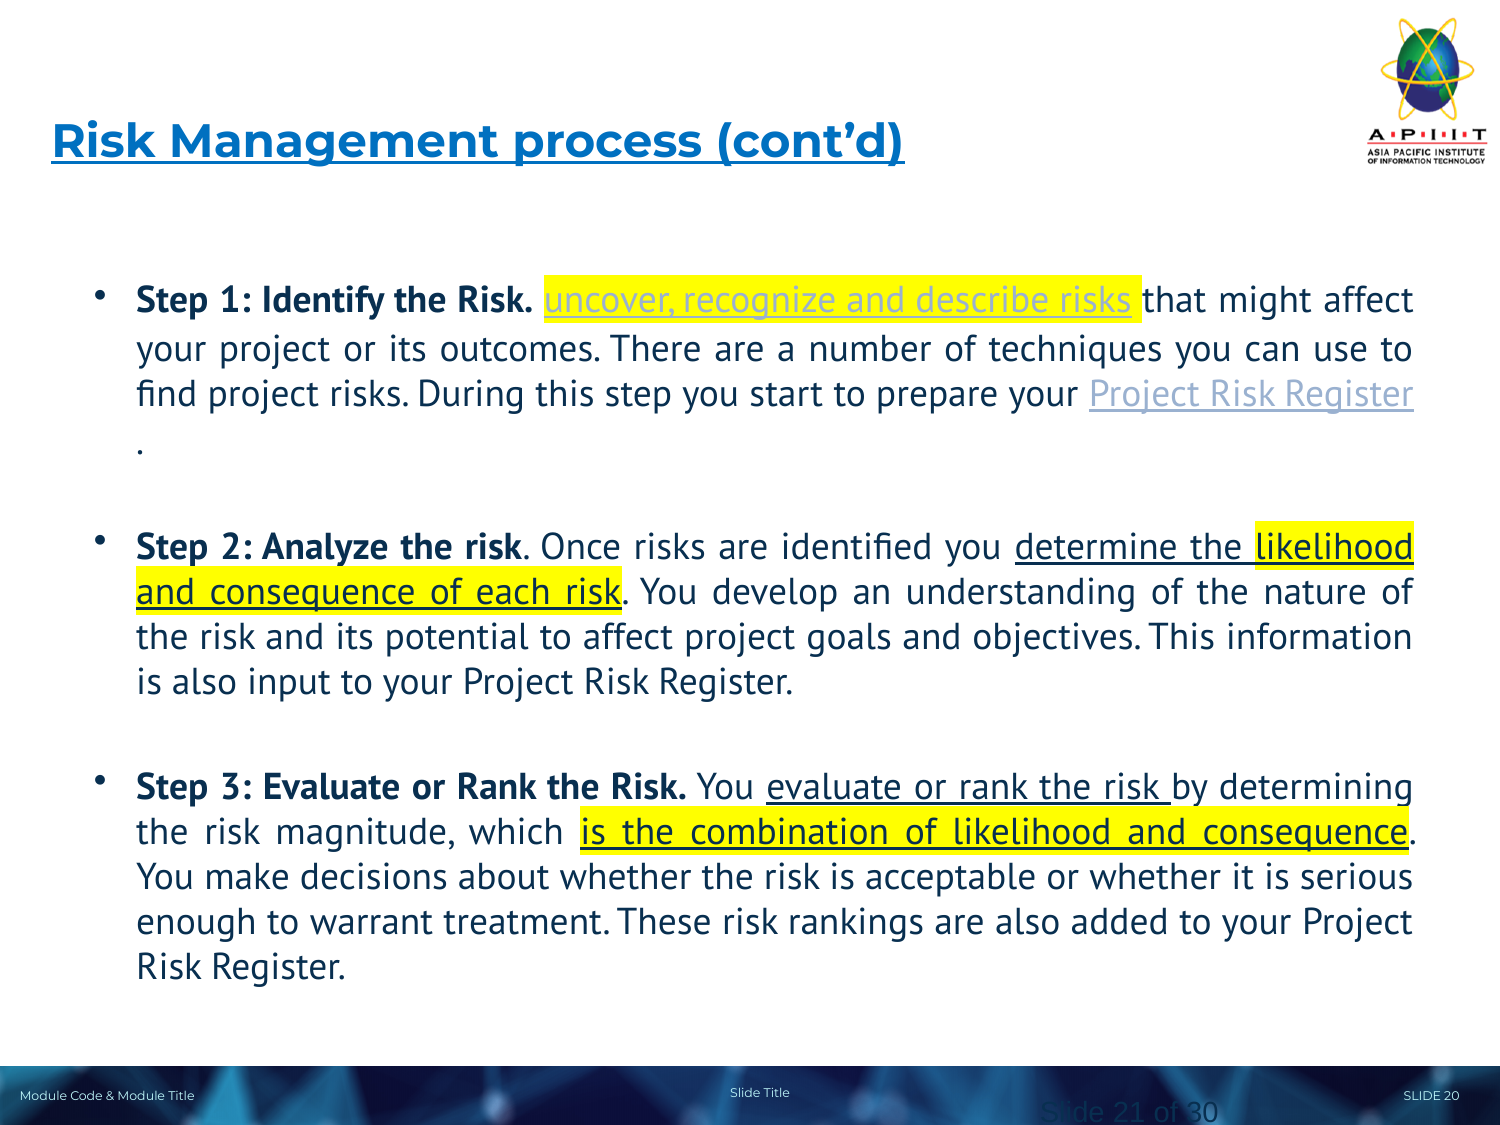

# Risk Management process (cont’d)
Step 1: Identify the Risk. uncover, recognize and describe risks that might affect your project or its outcomes. There are a number of techniques you can use to find project risks. During this step you start to prepare your Project Risk Register.

Step 2: Analyze the risk. Once risks are identified you determine the likelihood and consequence of each risk. You develop an understanding of the nature of the risk and its potential to affect project goals and objectives. This information is also input to your Project Risk Register.

Step 3: Evaluate or Rank the Risk. You evaluate or rank the risk by determining the risk magnitude, which is the combination of likelihood and consequence. You make decisions about whether the risk is acceptable or whether it is serious enough to warrant treatment. These risk rankings are also added to your Project Risk Register.
Slide 21 of 30